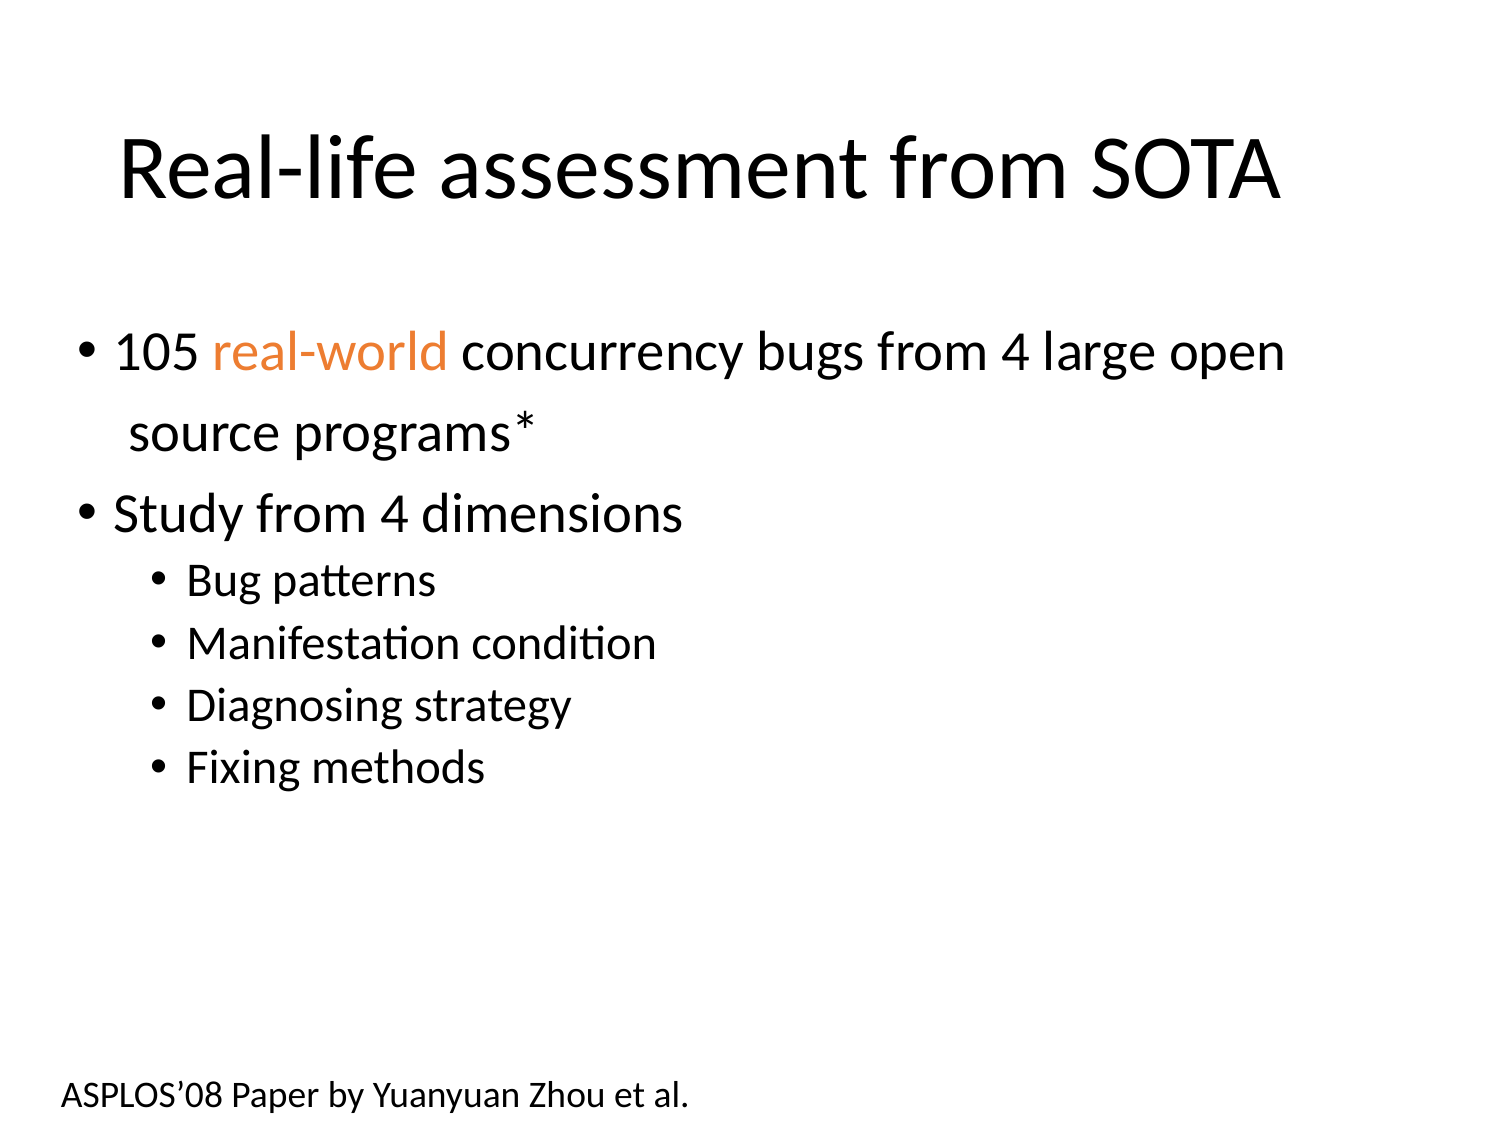

# Real-life assessment from SOTA
105 real-world concurrency bugs from 4 large open
    source programs*
Study from 4 dimensions
Bug patterns
Manifestation condition
Diagnosing strategy
Fixing methods
ASPLOS’08 Paper by Yuanyuan Zhou et al.